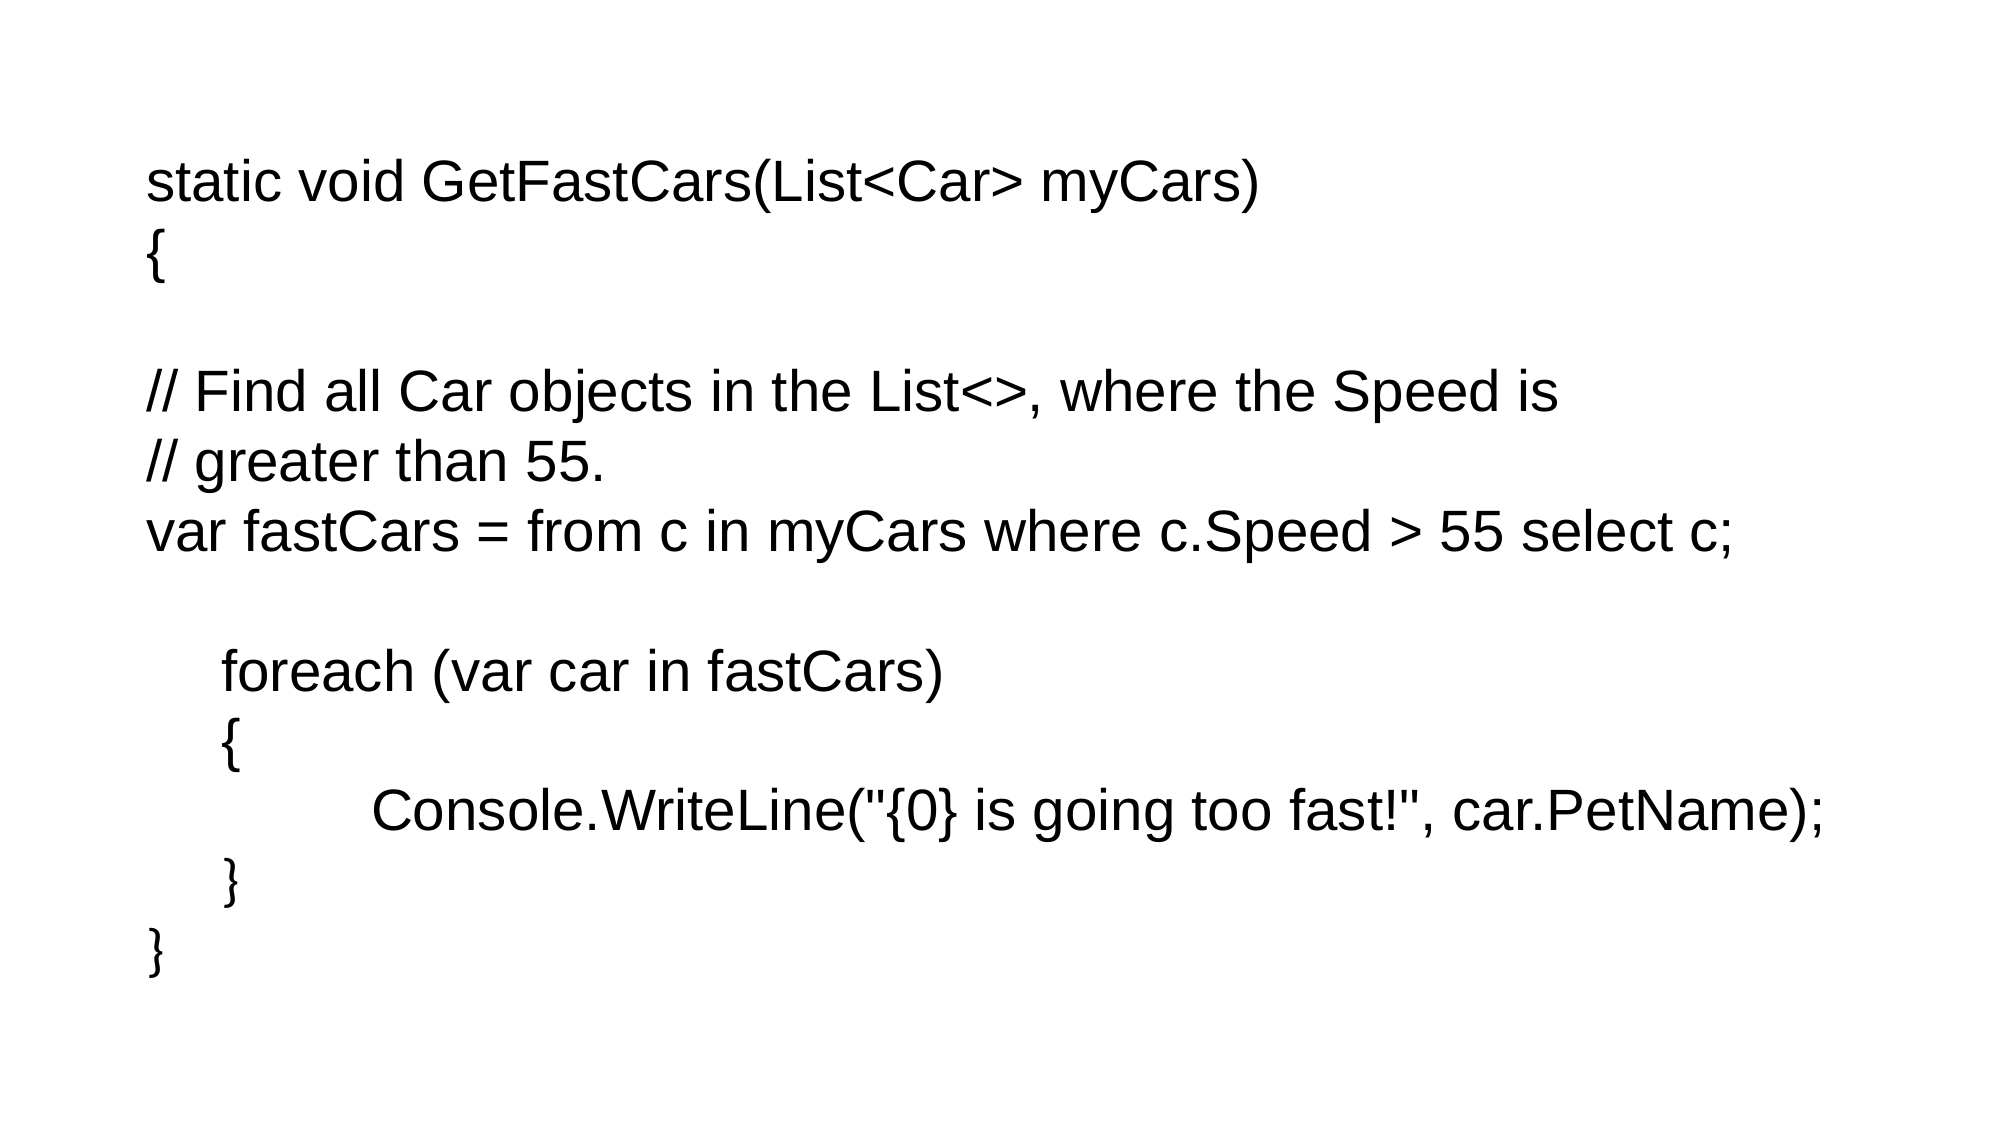

static void GetFastCars(List<Car> myCars)
{

// Find all Car objects in the List<>, where the Speed is
// greater than 55.
var fastCars = from c in myCars where c.Speed > 55 select c;

foreach (var car in fastCars)
{
	Console.WriteLine("{0} is going too fast!", car.PetName);
}
}